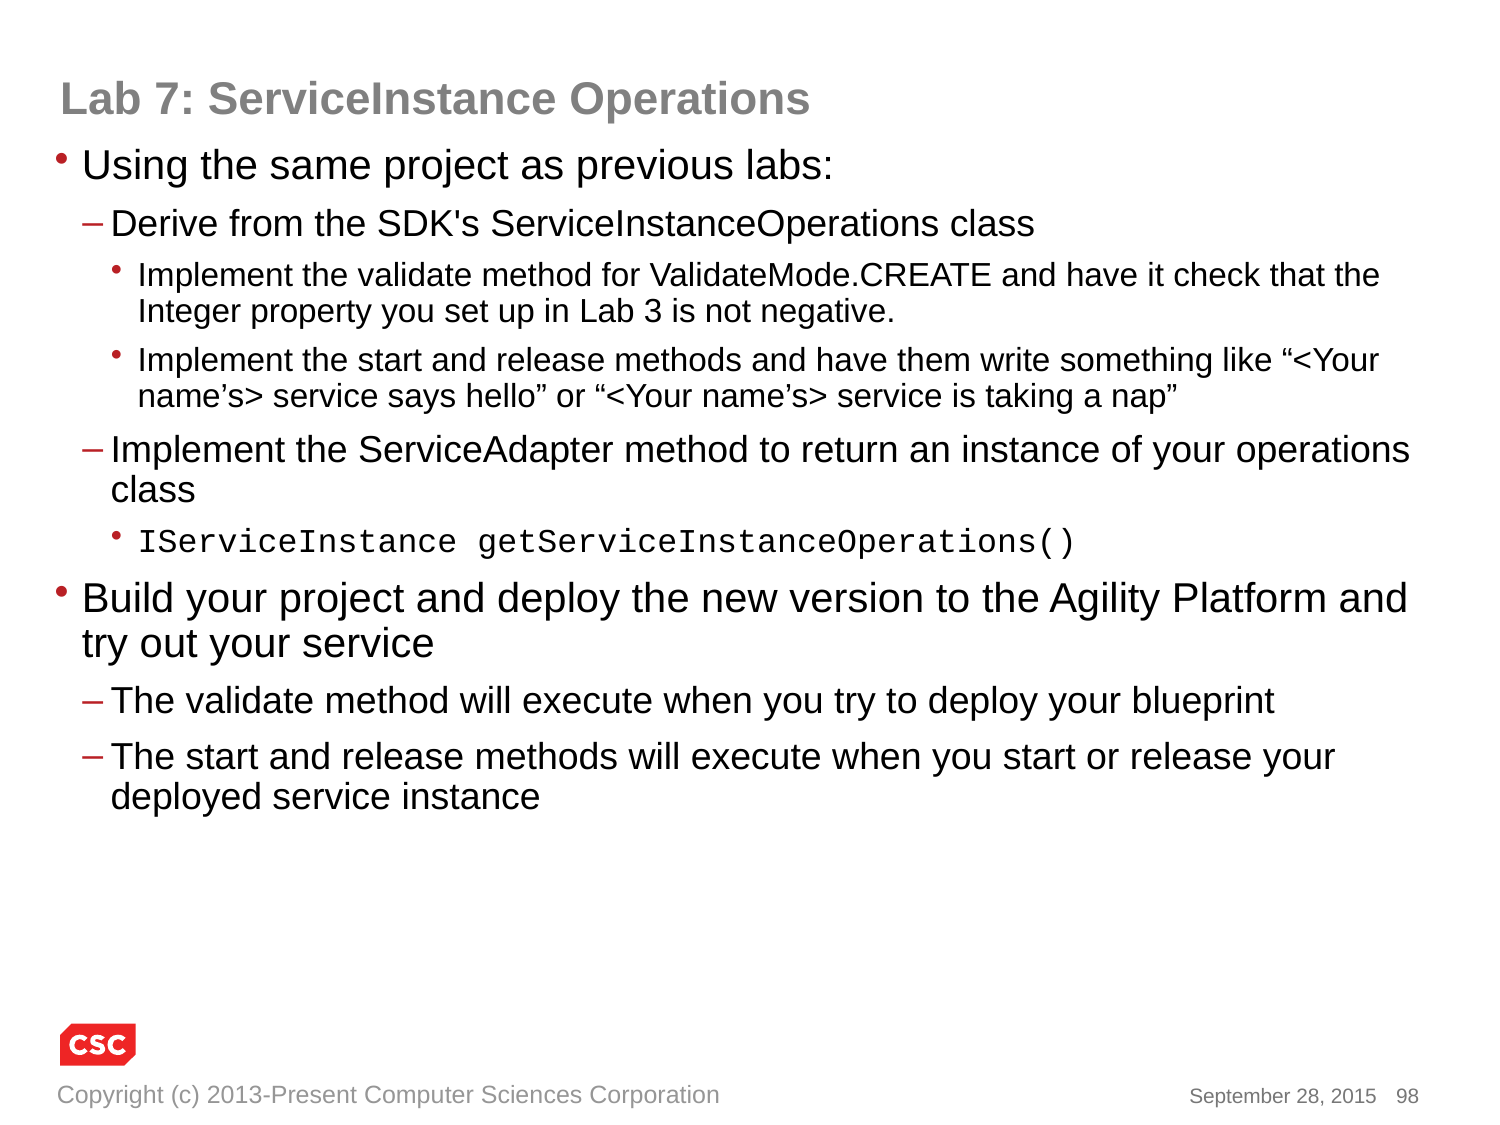

# Lab 7: ServiceInstance Operations
Using the same project as previous labs:
Derive from the SDK's ServiceInstanceOperations class
Implement the validate method for ValidateMode.CREATE and have it check that the Integer property you set up in Lab 3 is not negative.
Implement the start and release methods and have them write something like “<Your name’s> service says hello” or “<Your name’s> service is taking a nap”
Implement the ServiceAdapter method to return an instance of your operations class
IServiceInstance getServiceInstanceOperations()
Build your project and deploy the new version to the Agility Platform and try out your service
The validate method will execute when you try to deploy your blueprint
The start and release methods will execute when you start or release your deployed service instance